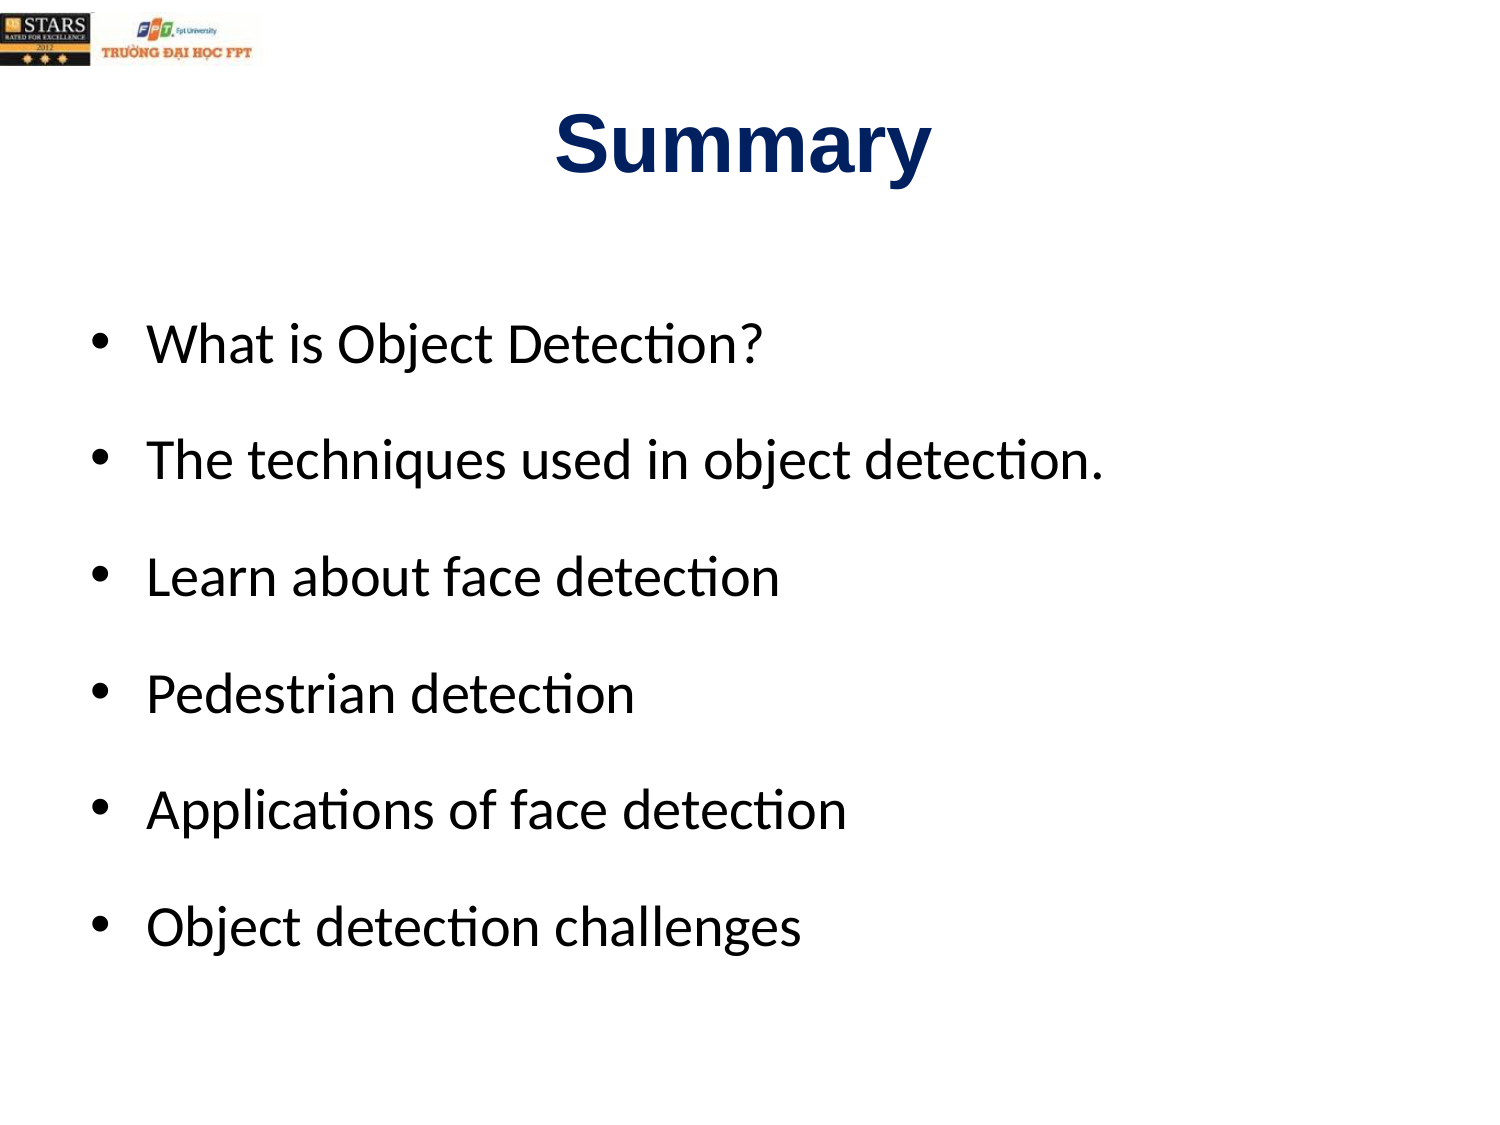

# Summary
What is Object Detection?
The techniques used in object detection.
Learn about face detection
Pedestrian detection
Applications of face detection
Object detection challenges